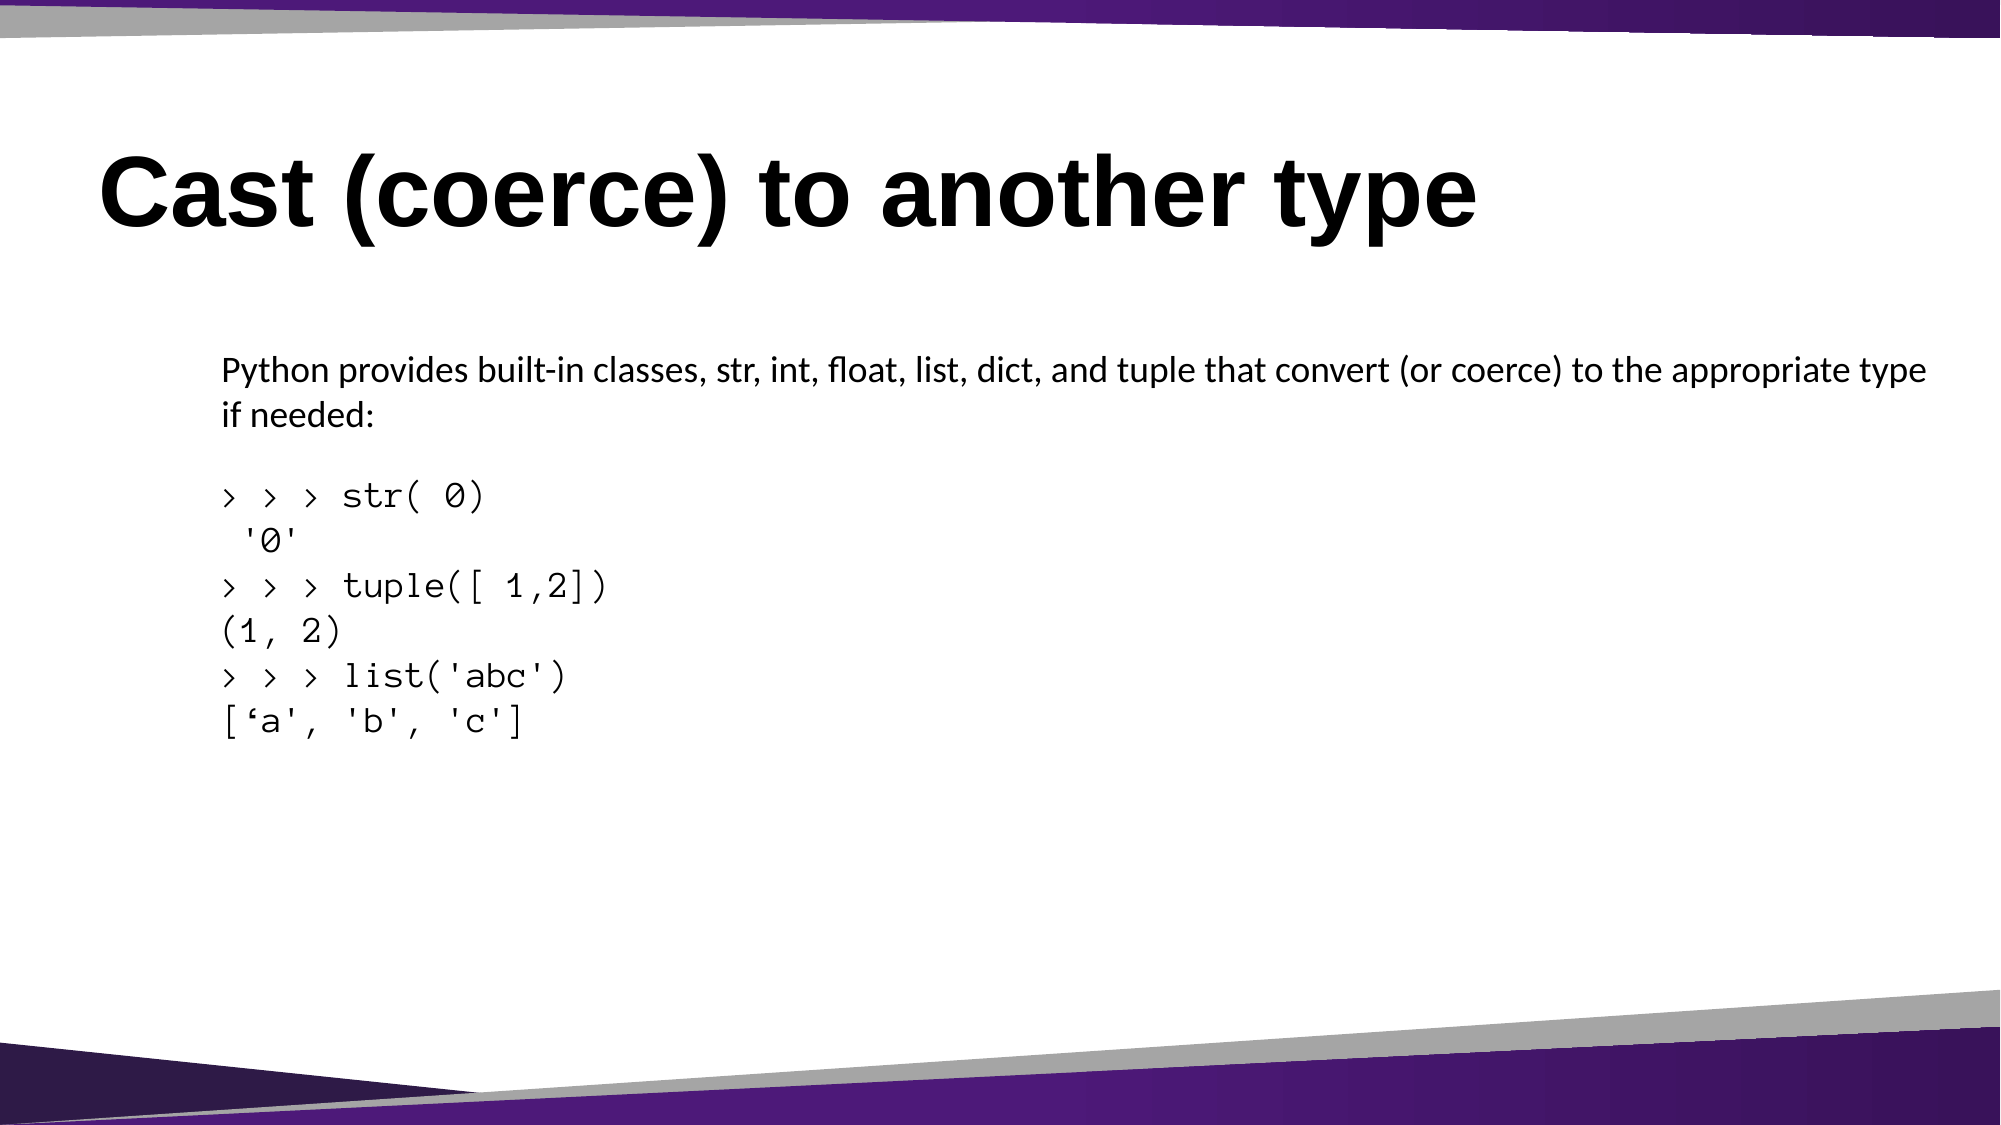

# Cast (coerce) to another type
Python provides built-in classes, str, int, float, list, dict, and tuple that convert (or coerce) to the appropriate type if needed:

> > > str( 0)
 '0'
> > > tuple([ 1,2])
(1, 2)
> > > list('abc')
[‘a', 'b', 'c']